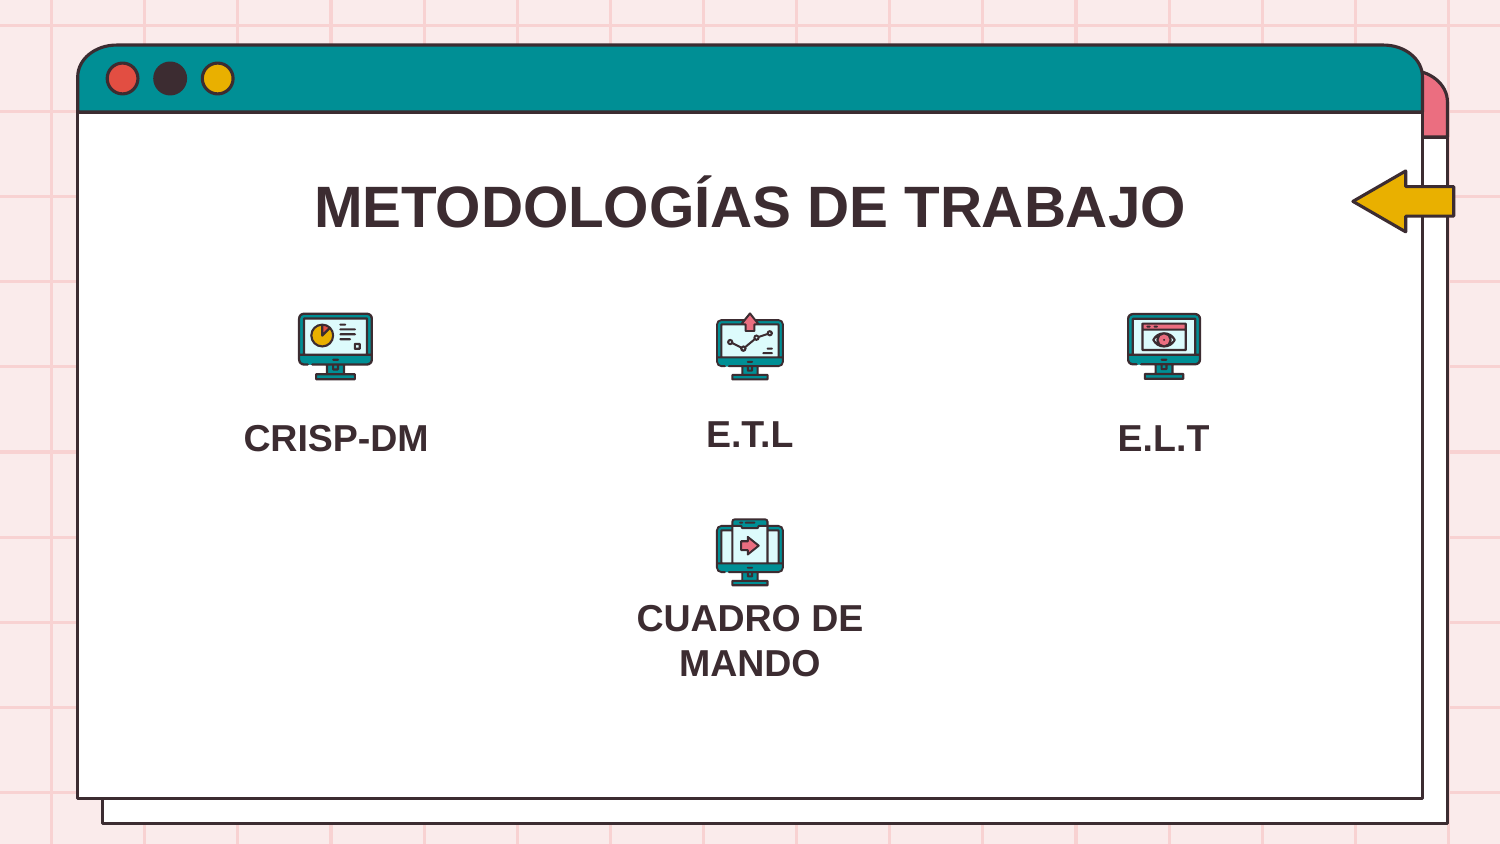

# METODOLOGÍAS DE TRABAJO

E.T.L
CRISP-DM
E.L.T

CUADRO DE MANDO